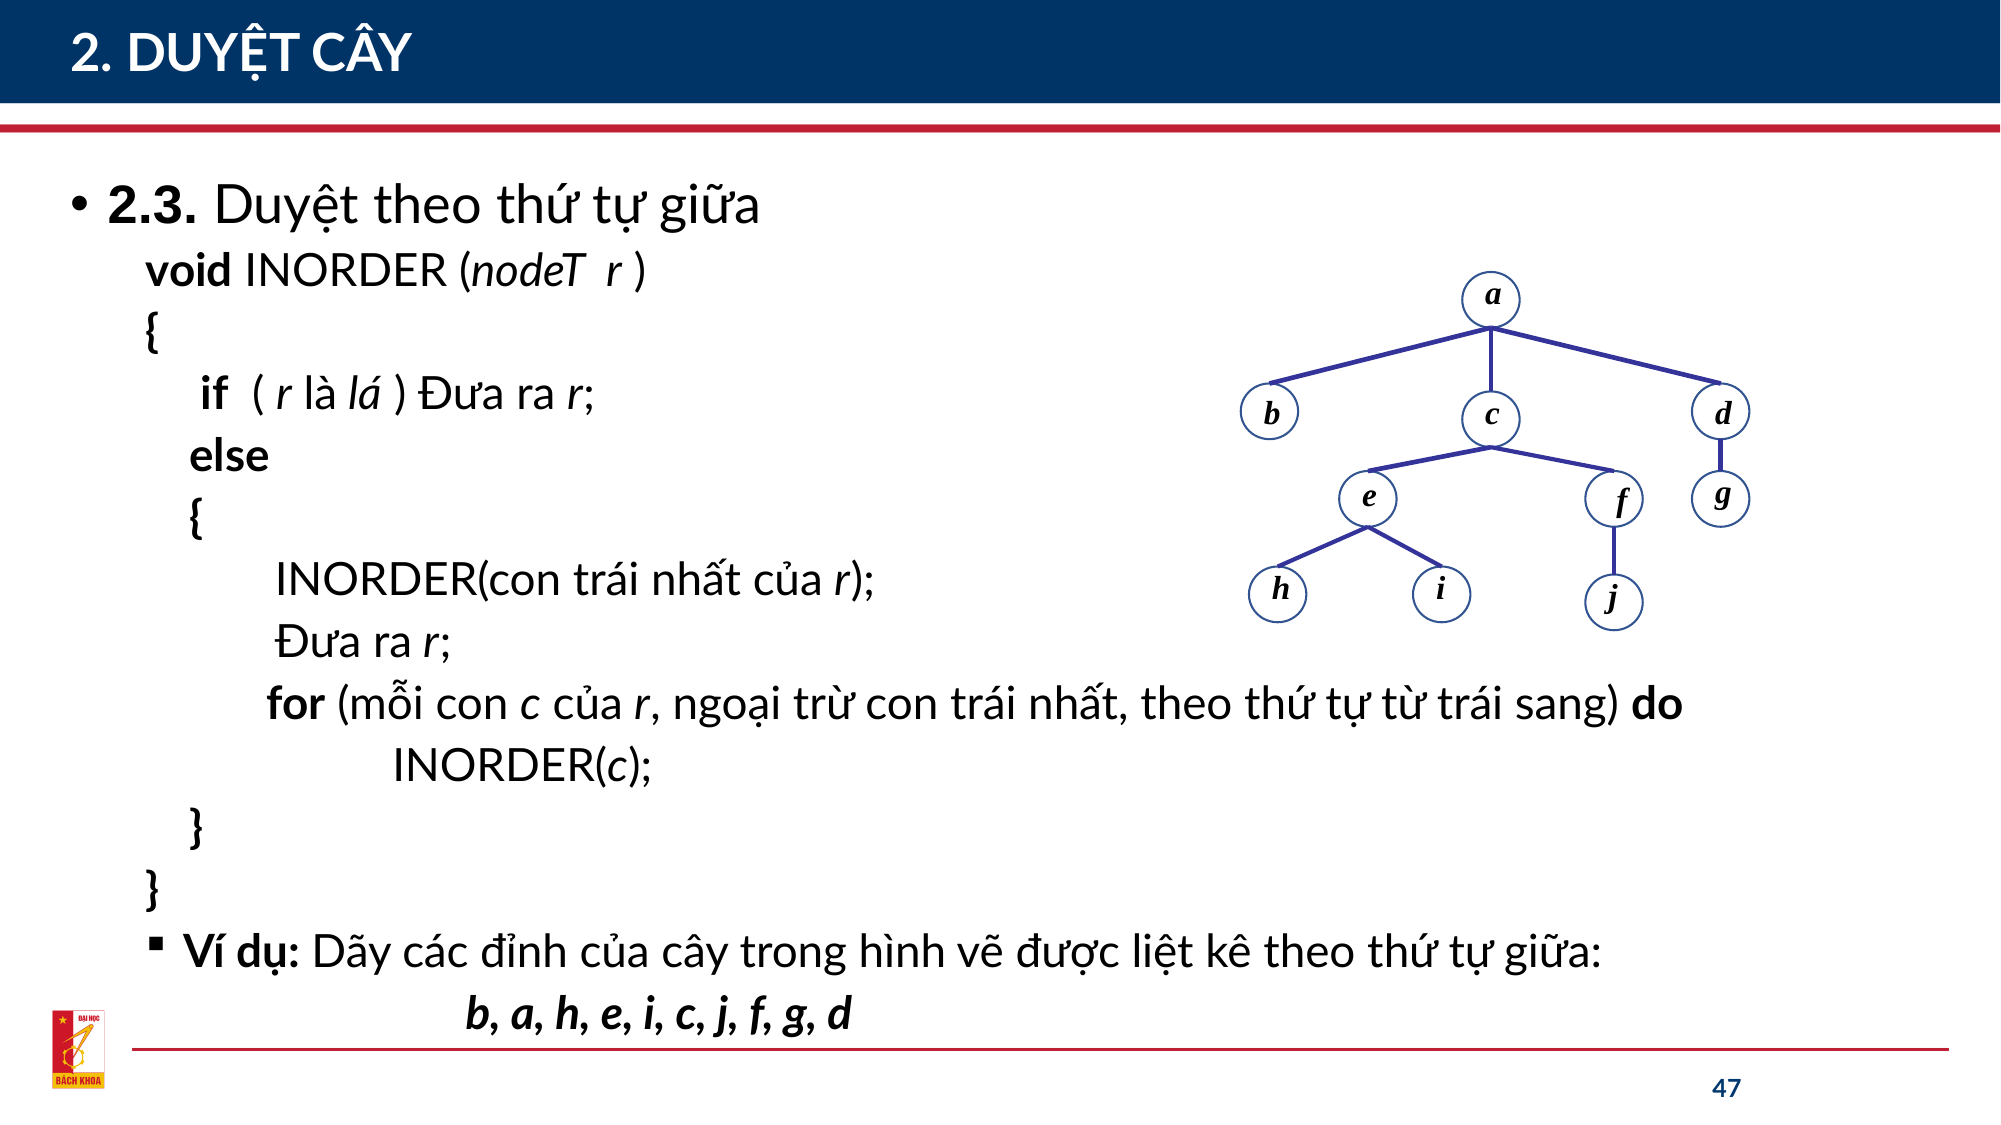

# 2. DUYỆT CÂY
2.3. Duyệt theo thứ tự giữa
void INORDER (nodeT  r )
{
     if  ( r là lá ) Đưa ra r;
    else
    {
           INORDER(con trái nhất của r);
           Đưa ra r;
           for (mỗi con c của r, ngoại trừ con trái nhất, theo thứ tự từ trái sang) do
                     INORDER(c);
    }
}
Ví dụ: Dãy các đỉnh của cây trong hình vẽ được liệt kê theo thứ tự giữa:
                                b, a, h, e, i, c, j, f, g, d
a

b
c

d

g
e
f

h
i

j

47